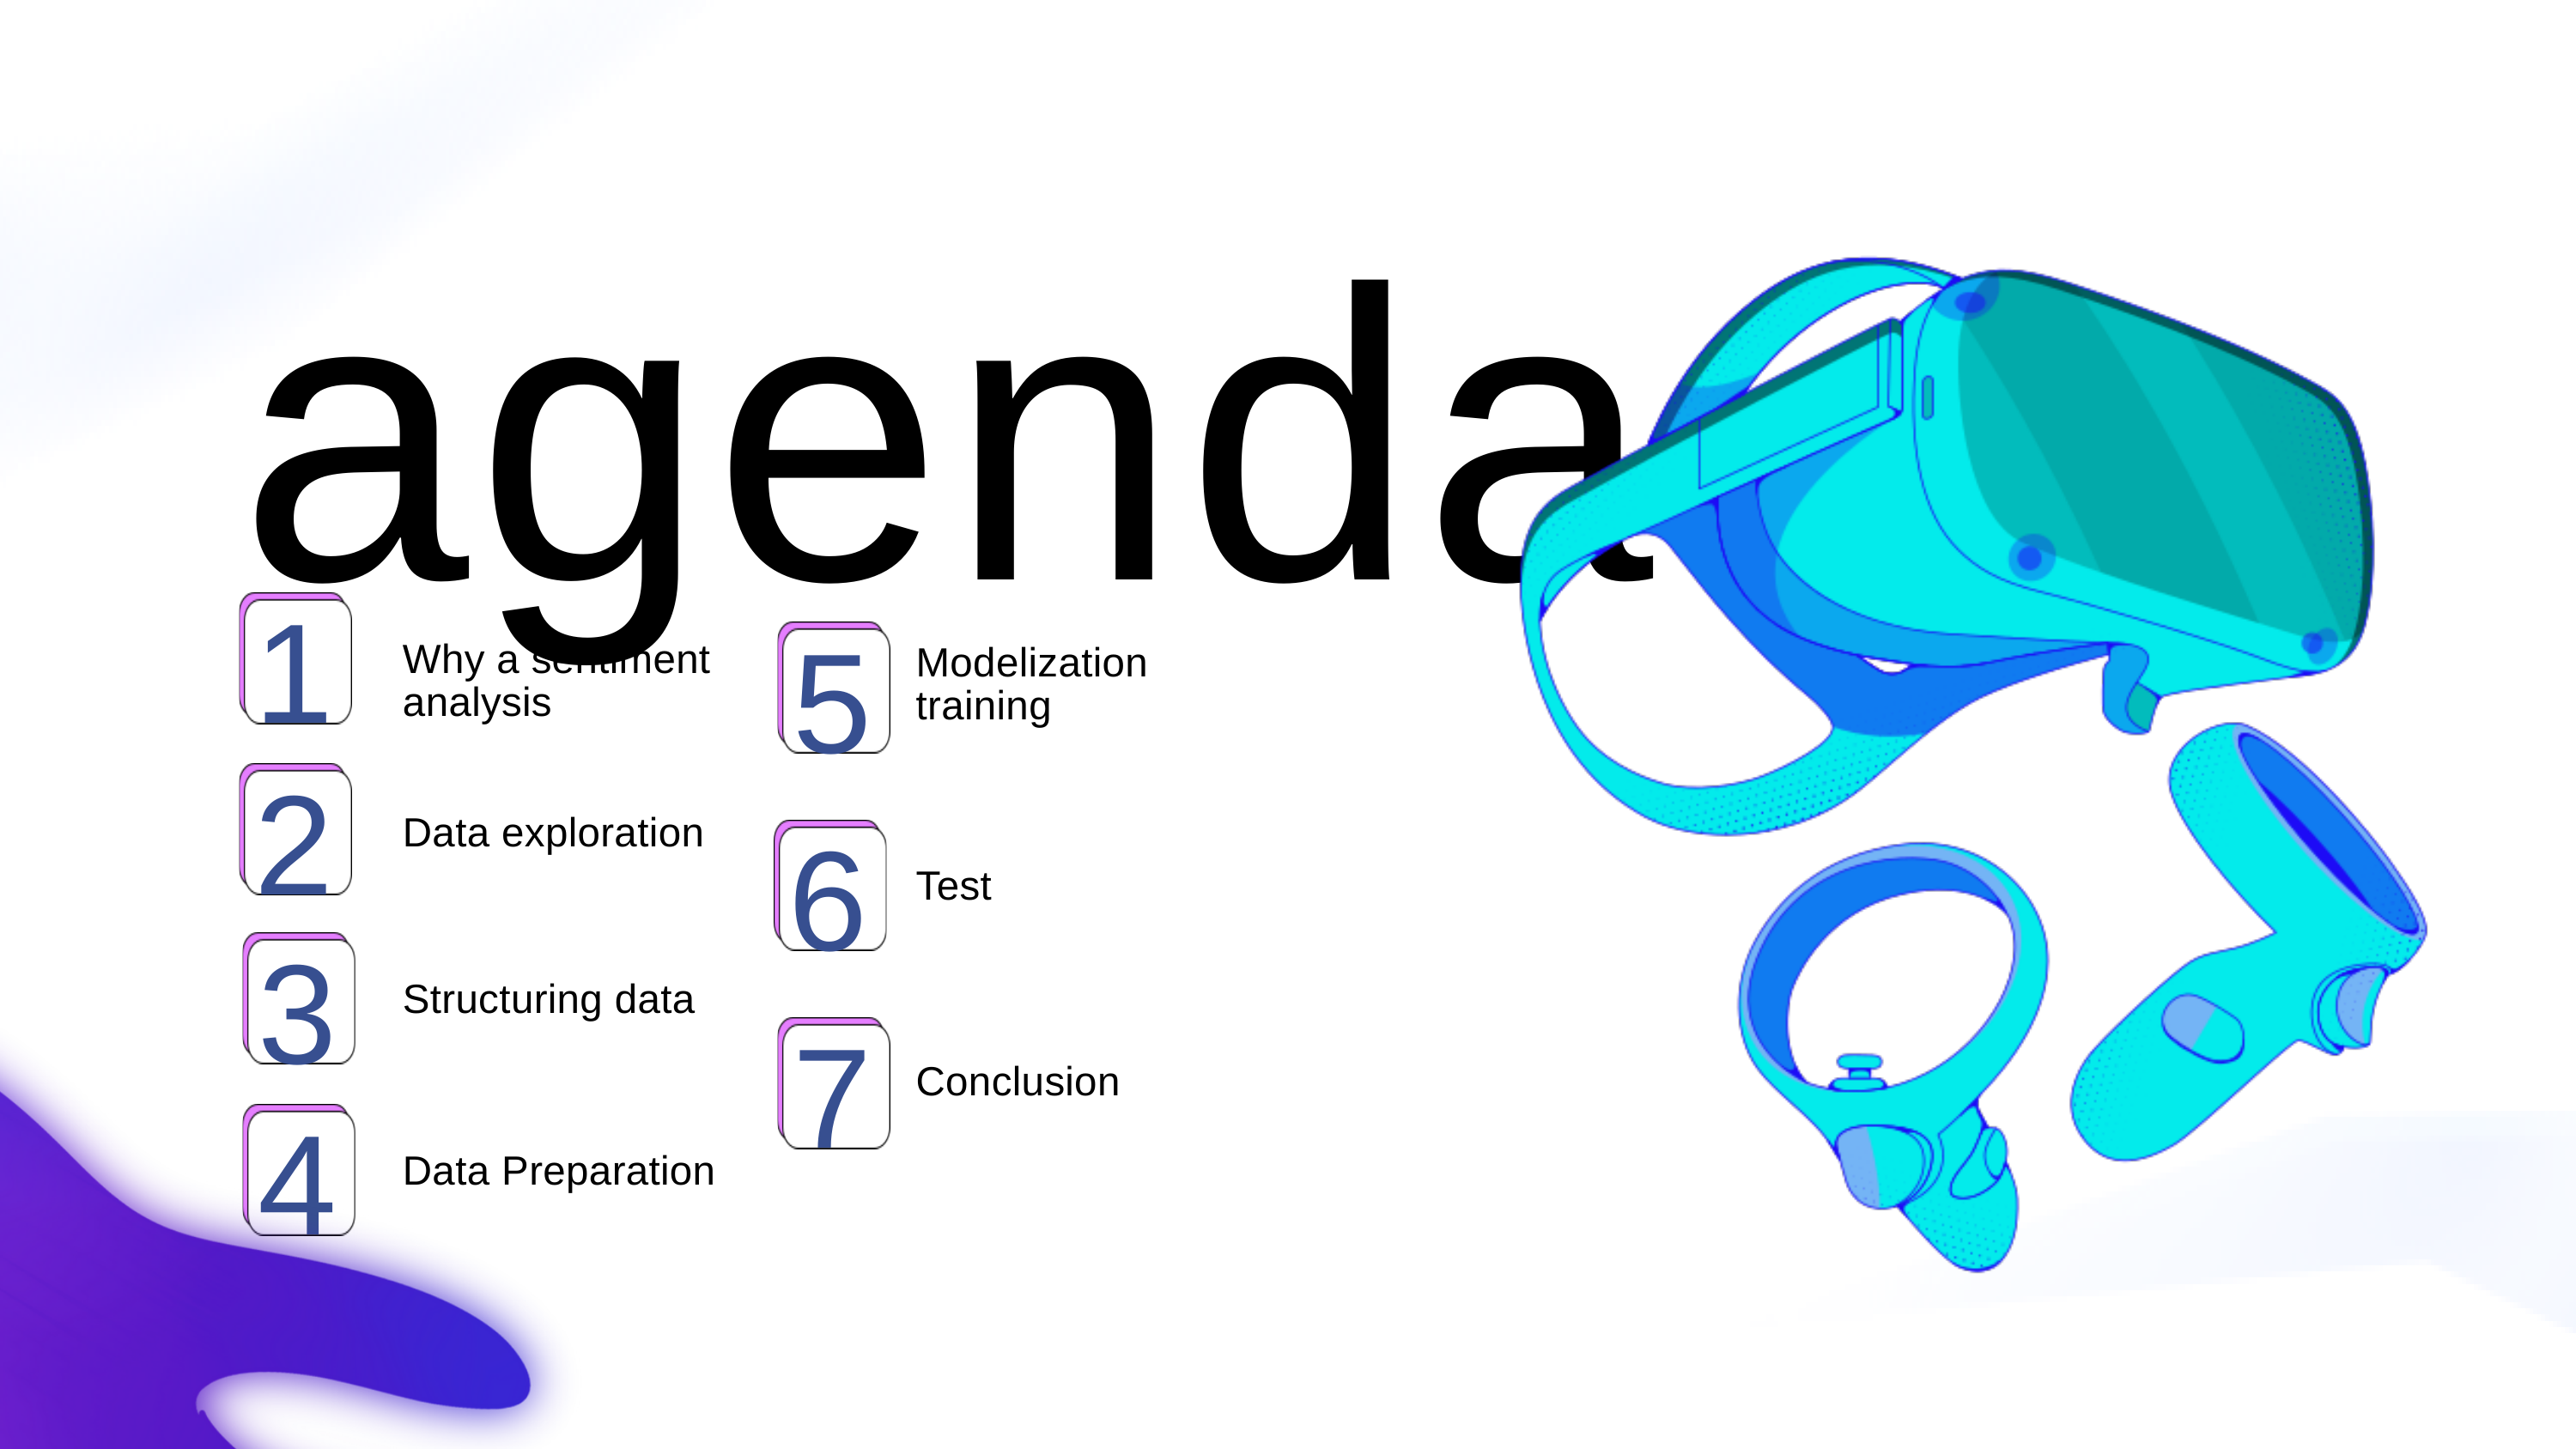

agenda

1

5

Why a sentiment analysis
Modelization training
2

6

Data exploration
Test
3

Structuring data
7

Conclusion
4

Data Preparation